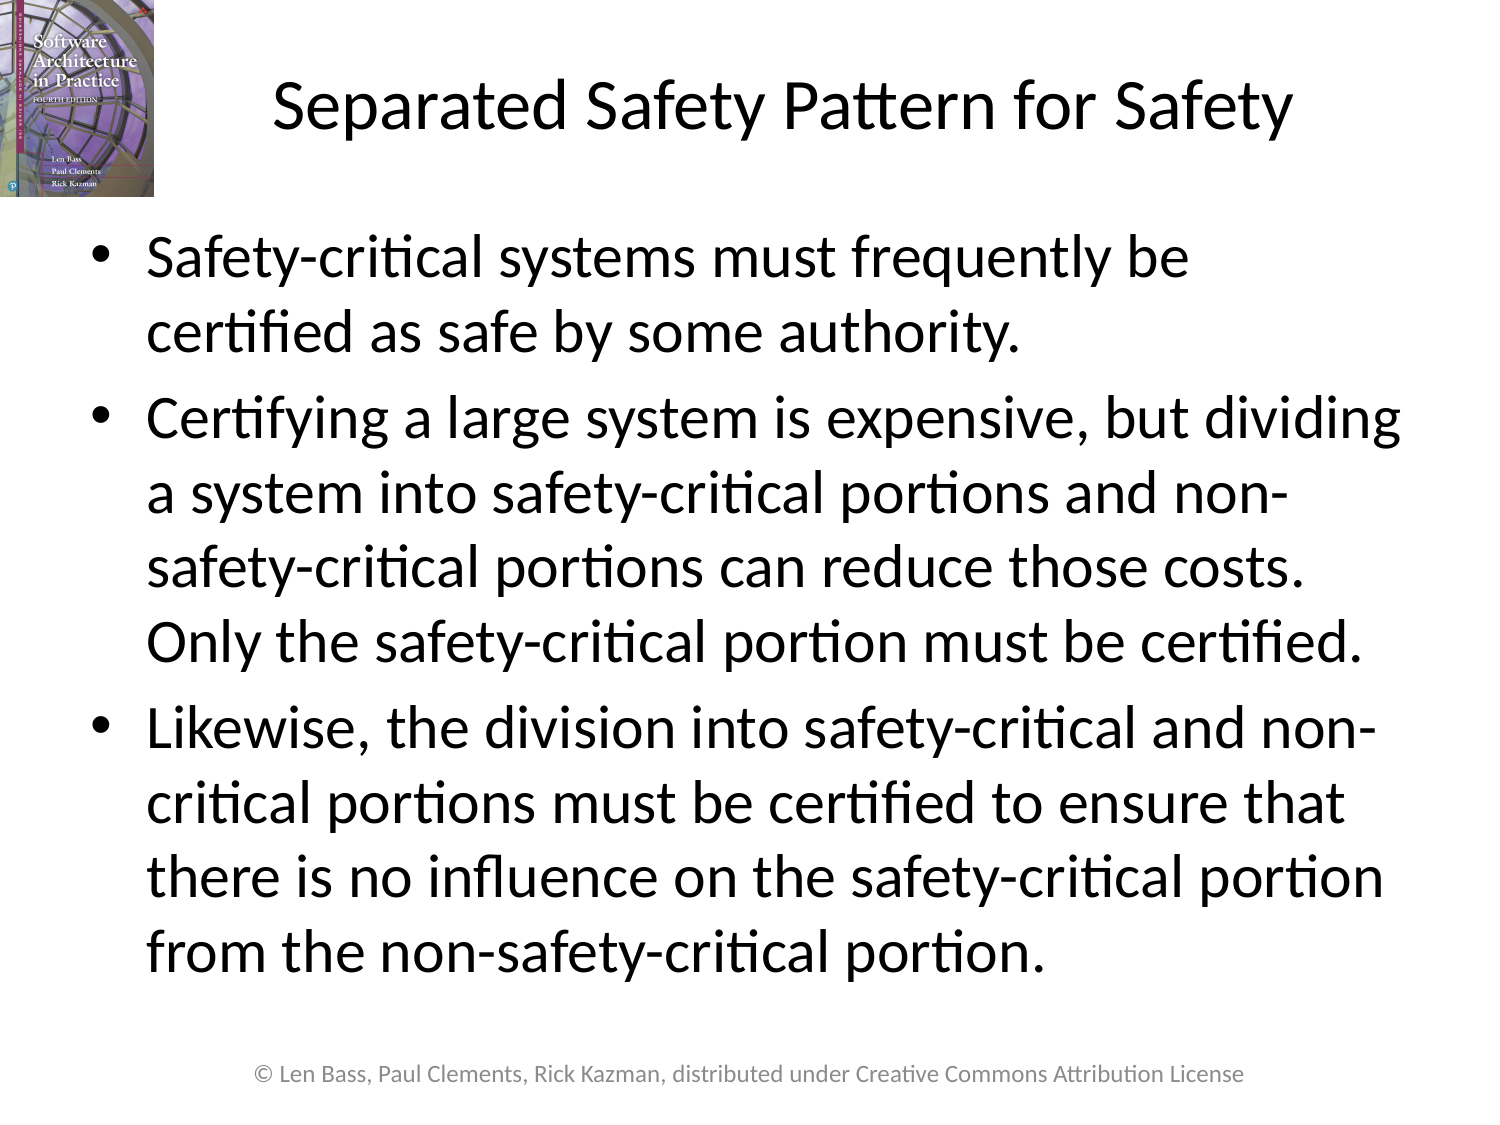

# Separated Safety Pattern for Safety
Safety-critical systems must frequently be certified as safe by some authority.
Certifying a large system is expensive, but dividing a system into safety-critical portions and non-safety-critical portions can reduce those costs. Only the safety-critical portion must be certified.
Likewise, the division into safety-critical and non-critical portions must be certified to ensure that there is no influence on the safety-critical portion from the non-safety-critical portion.
© Len Bass, Paul Clements, Rick Kazman, distributed under Creative Commons Attribution License